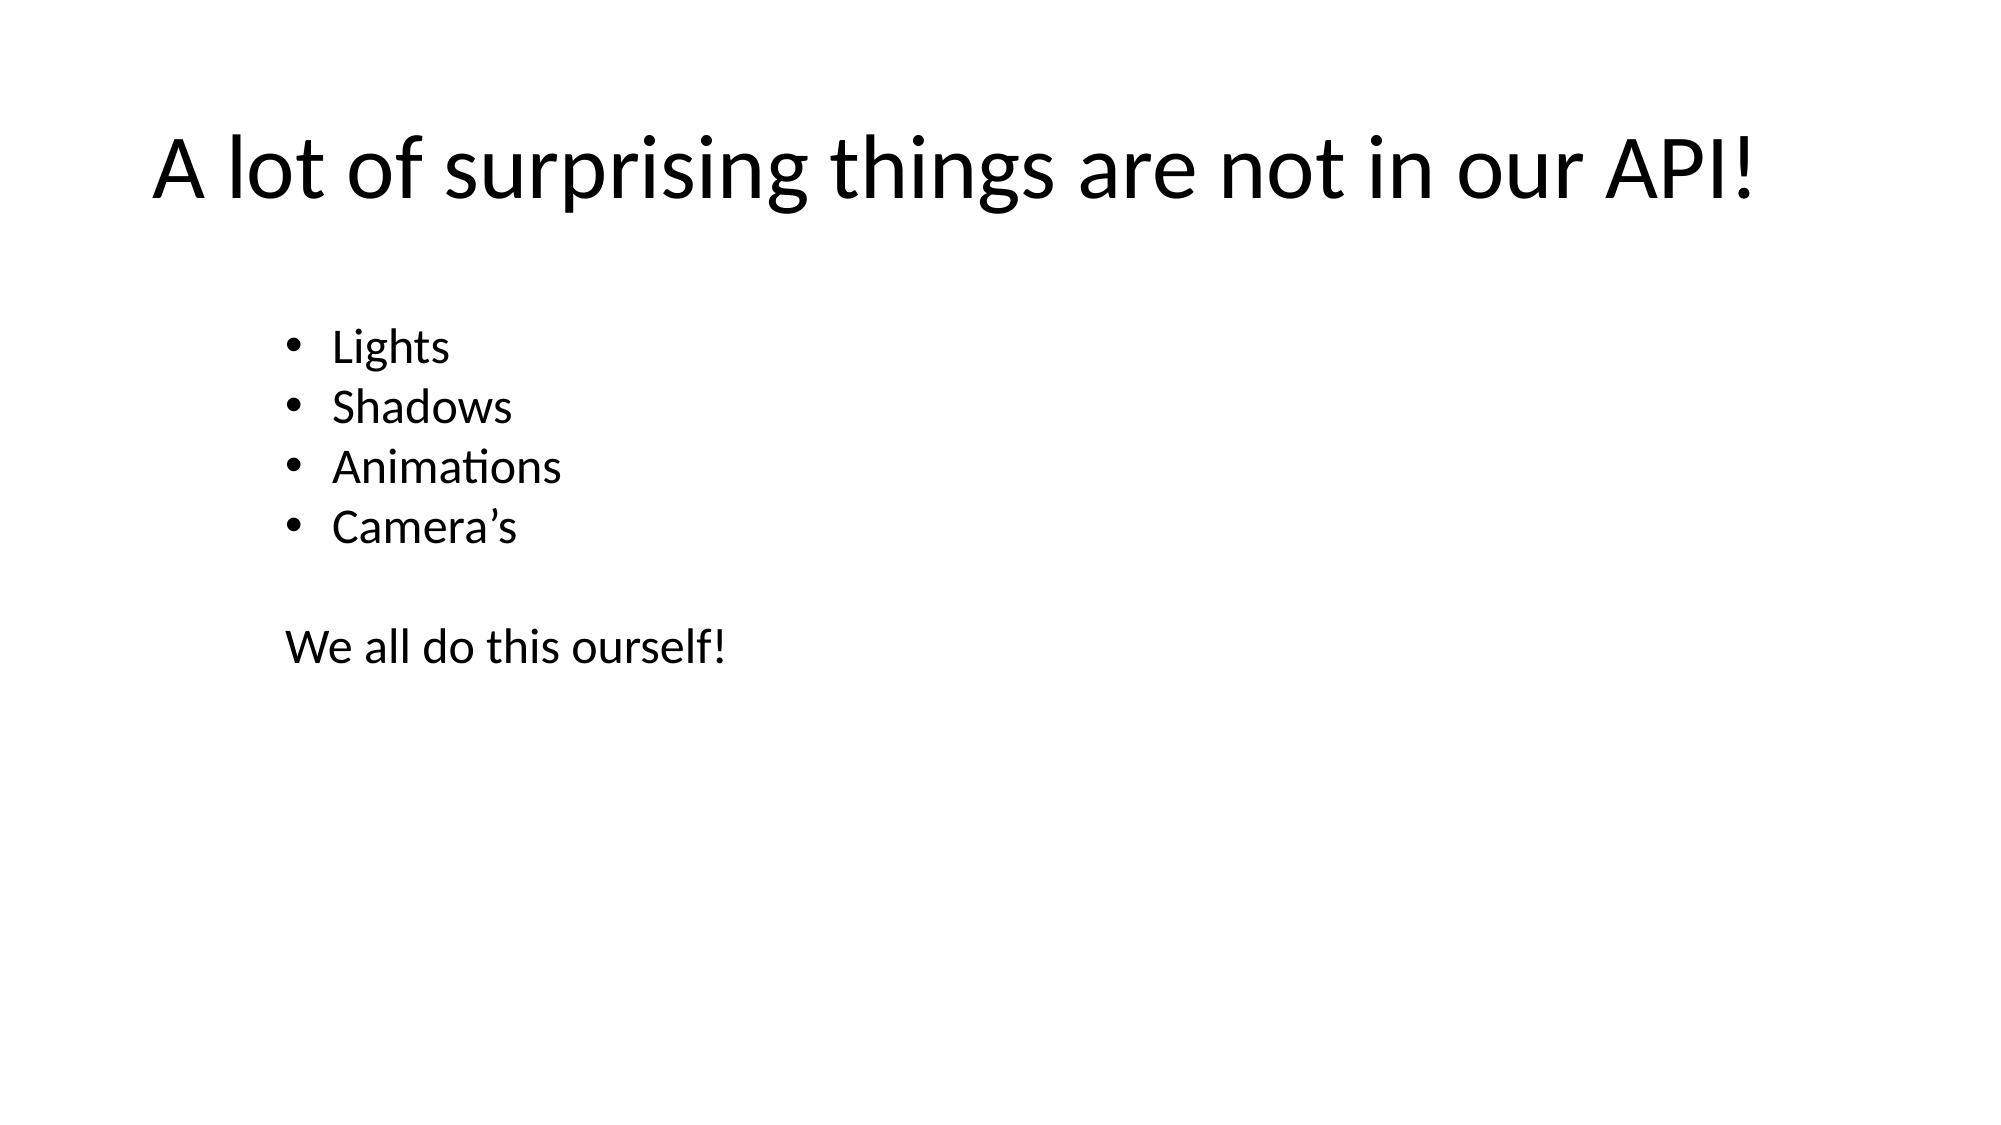

# A lot of surprising things are not in our API!
Lights
Shadows
Animations
Camera’s

We all do this ourself!